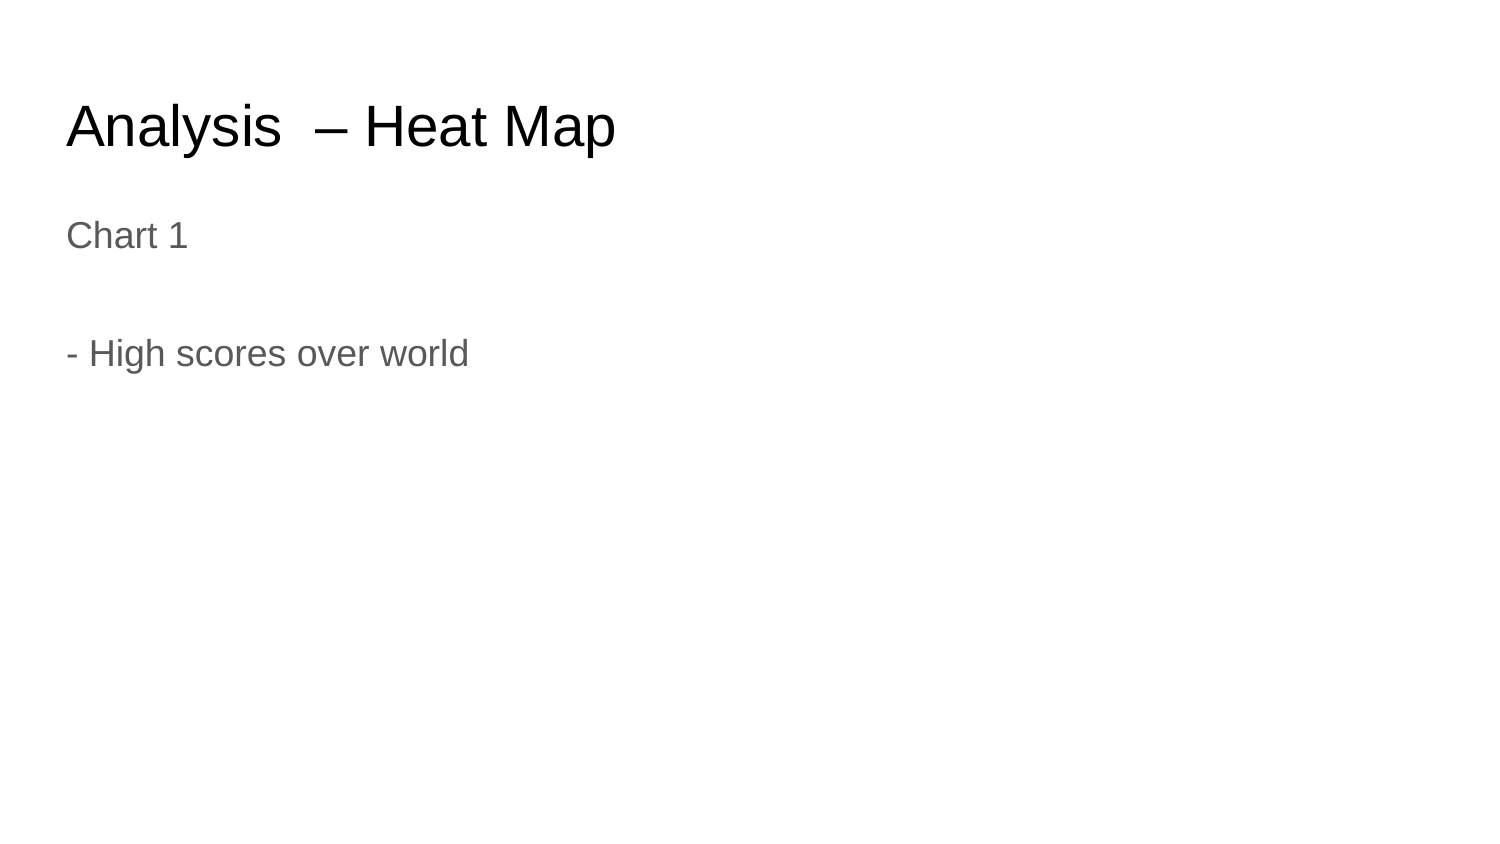

# Analysis  – Heat Map
Chart 1
- High scores over world